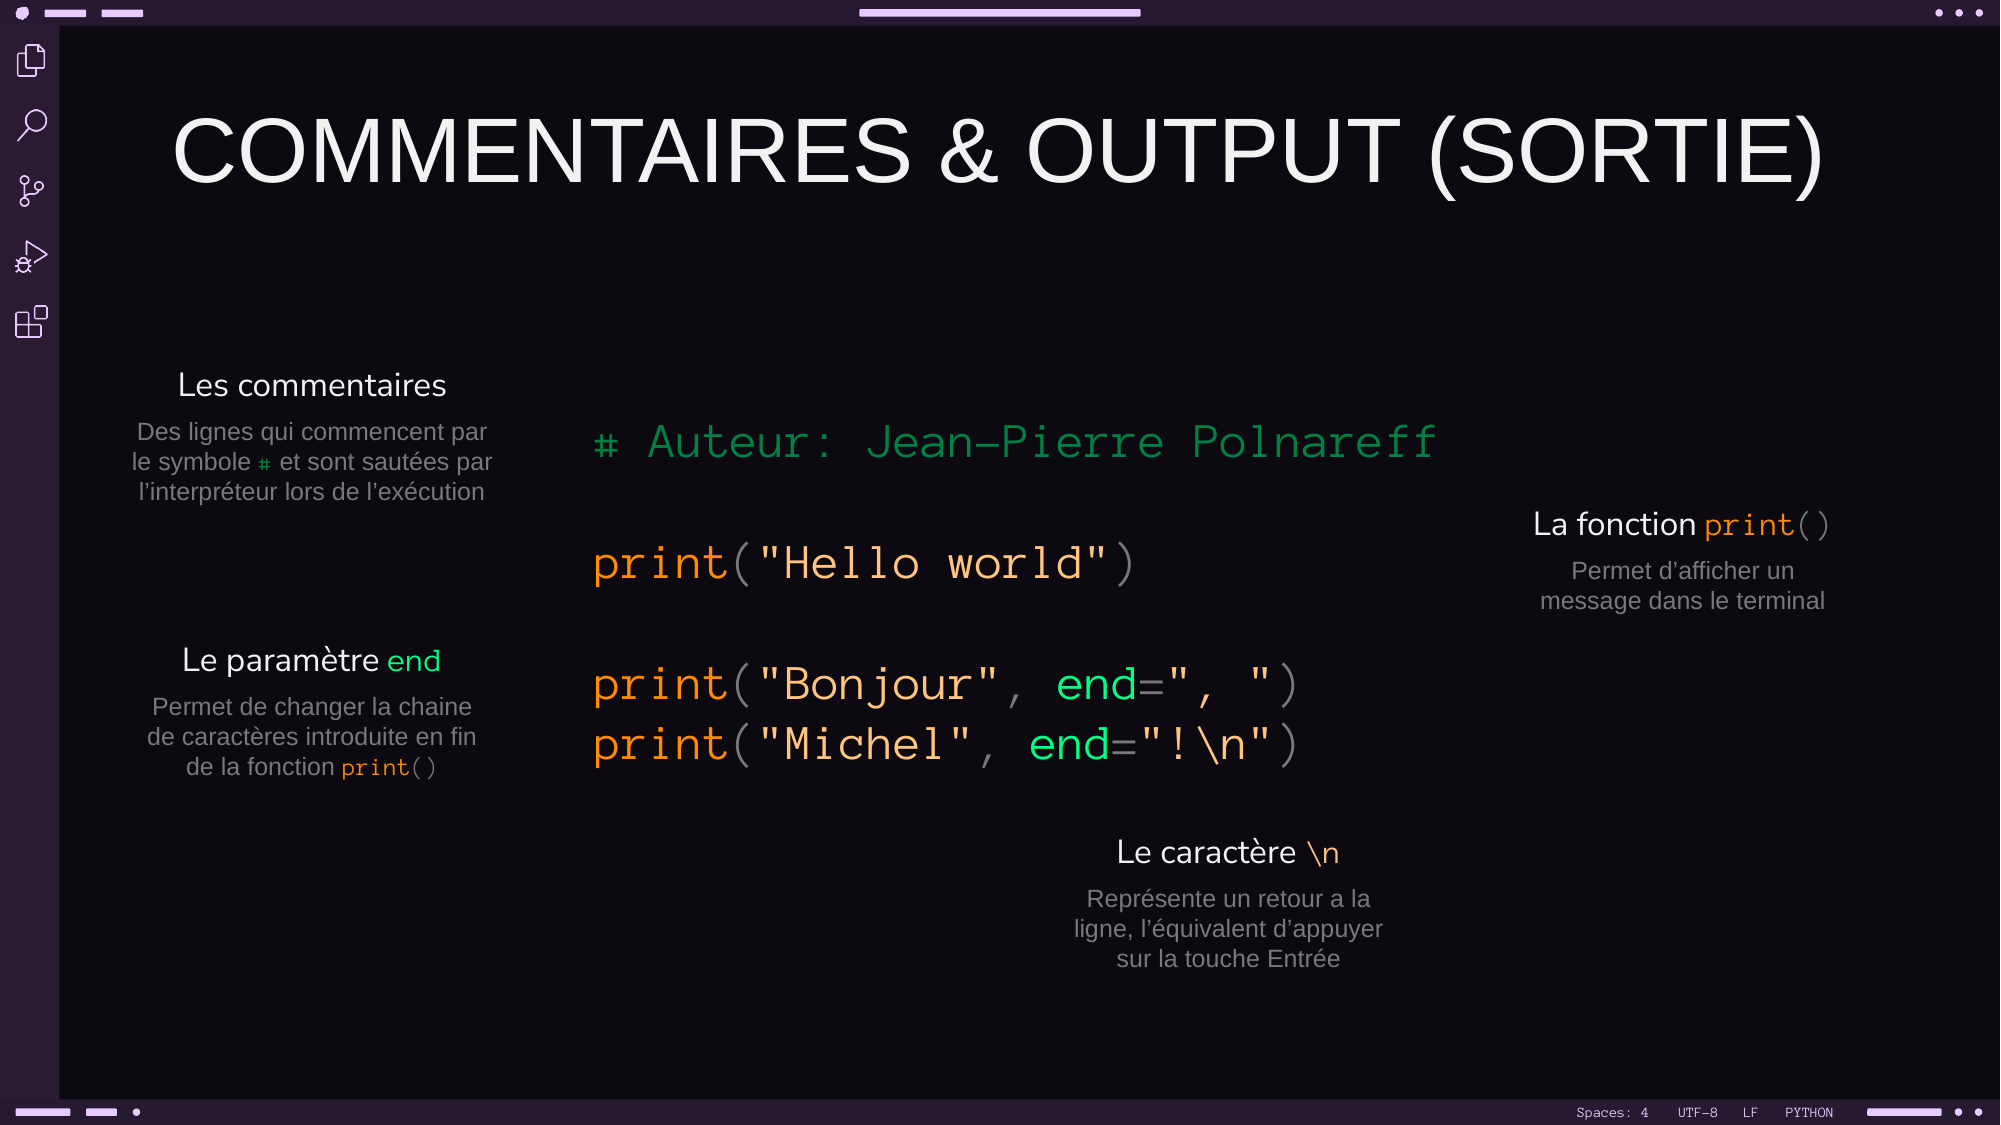

COMMENTAIRES & OUTPUT (SORTIE)
Les commentaires
Des lignes qui commencent par le symbole # et sont sautées par l’interpréteur lors de l’exécution
# Auteur: Jean-Pierre Polnareff
La fonction print()
Permet d’afficher un message dans le terminal
print("Hello world")
Le paramètre end
Permet de changer la chaine de caractères introduite en fin de la fonction print()
print("Bonjour", end=", ")
print("Michel", end="!\n")
Le caractère \n
Représente un retour a la ligne, l’équivalent d’appuyer sur la touche Entrée